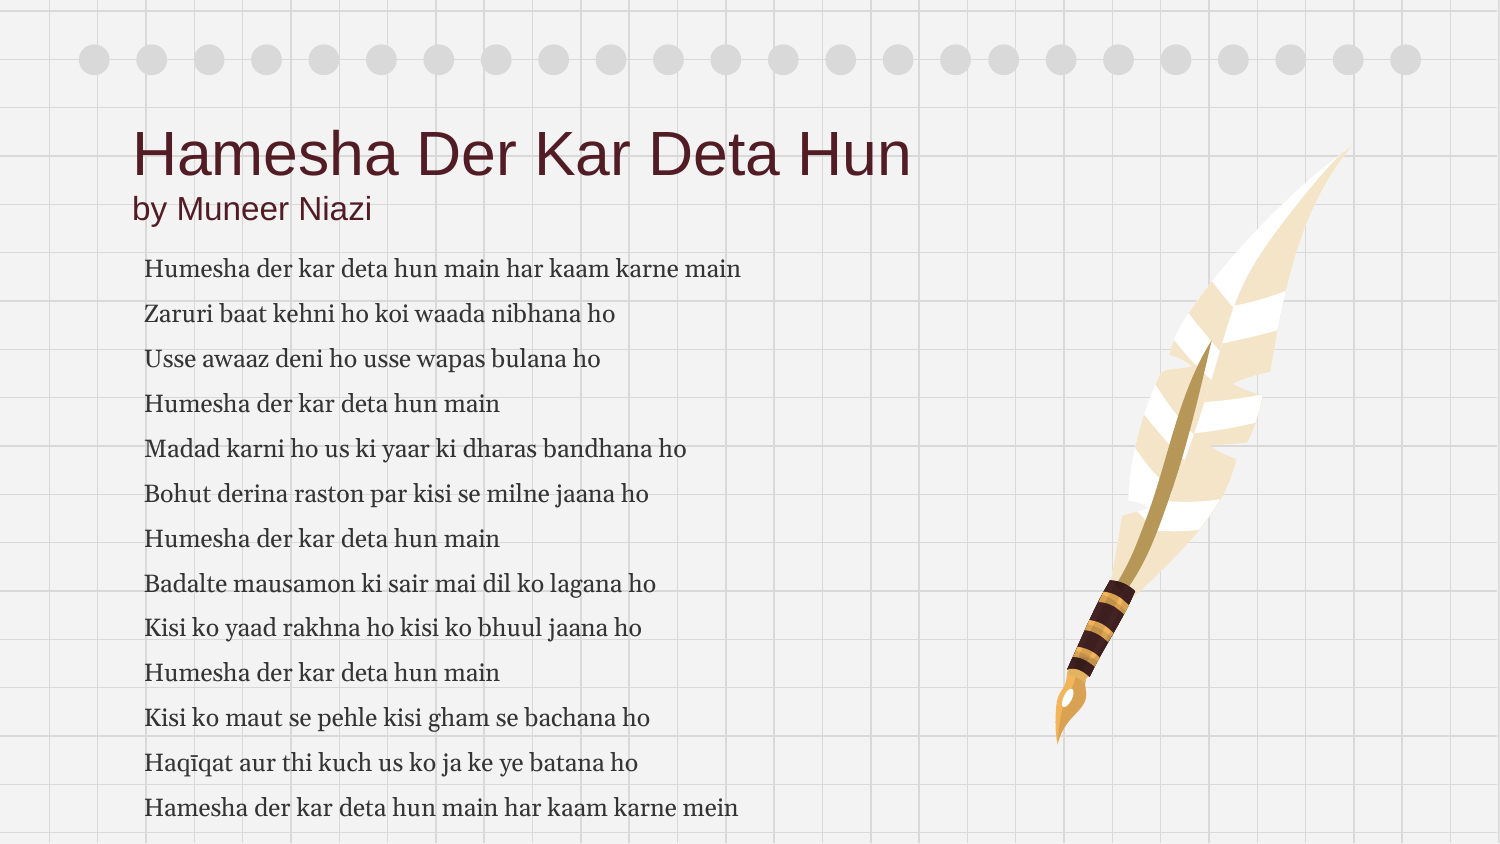

# Hamesha Der Kar Deta Hun
by Muneer Niazi

Humesha der kar deta hun main har kaam karne main
Zaruri baat kehni ho koi waada nibhana ho
Usse awaaz deni ho usse wapas bulana ho
Humesha der kar deta hun main
Madad karni ho us ki yaar ki dharas bandhana ho
Bohut derina raston par kisi se milne jaana ho
Humesha der kar deta hun main
Badalte mausamon ki sair mai dil ko lagana ho
Kisi ko yaad rakhna ho kisi ko bhuul jaana ho
Humesha der kar deta hun main
Kisi ko maut se pehle kisi gham se bachana ho
Haqīqat aur thi kuch us ko ja ke ye batana ho
Hamesha der kar deta hun main har kaam karne mein